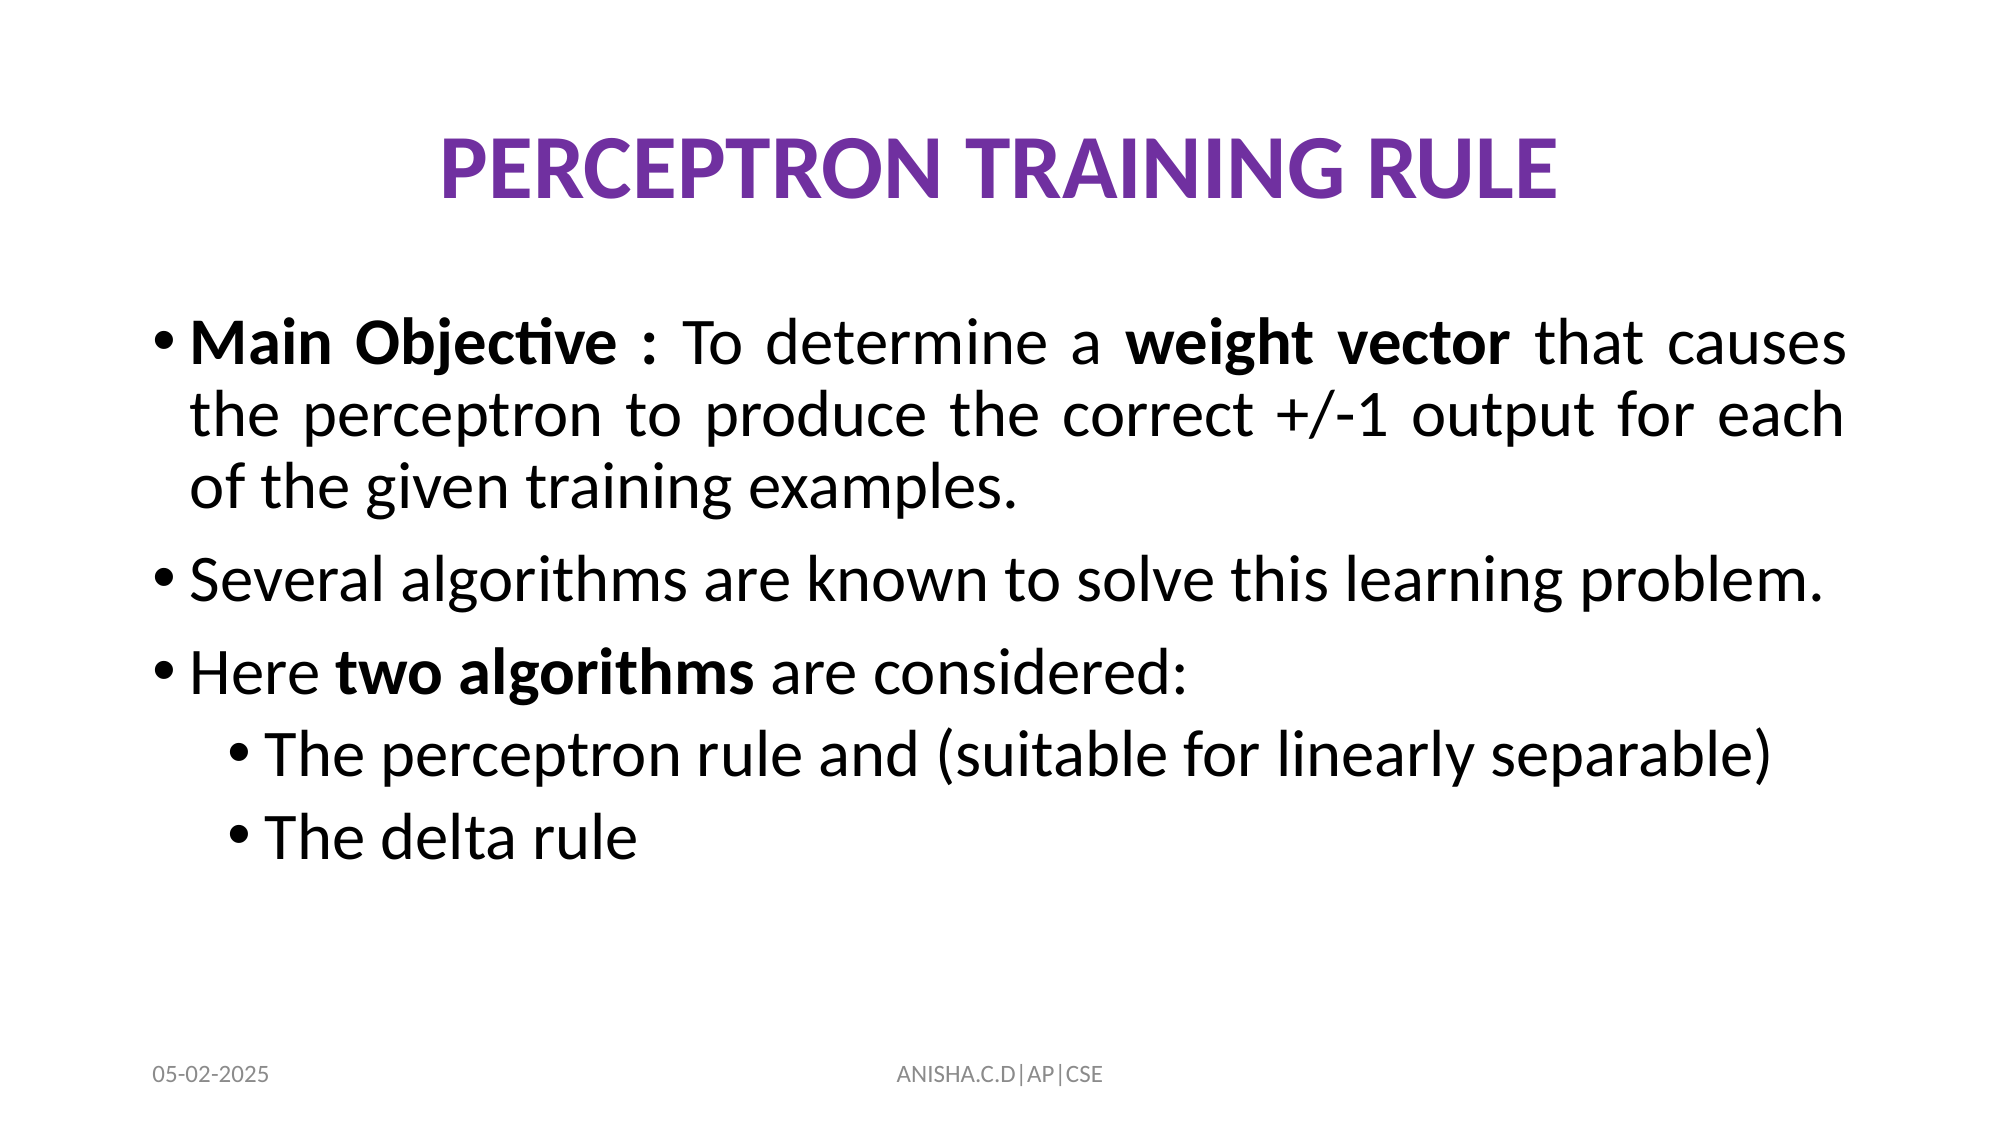

# PERCEPTRON TRAINING RULE
Main Objective : To determine a weight vector that causes the perceptron to produce the correct +/-1 output for each of the given training examples.
Several algorithms are known to solve this learning problem.
Here two algorithms are considered:
The perceptron rule and (suitable for linearly separable)
The delta rule
05-02-2025
ANISHA.C.D|AP|CSE